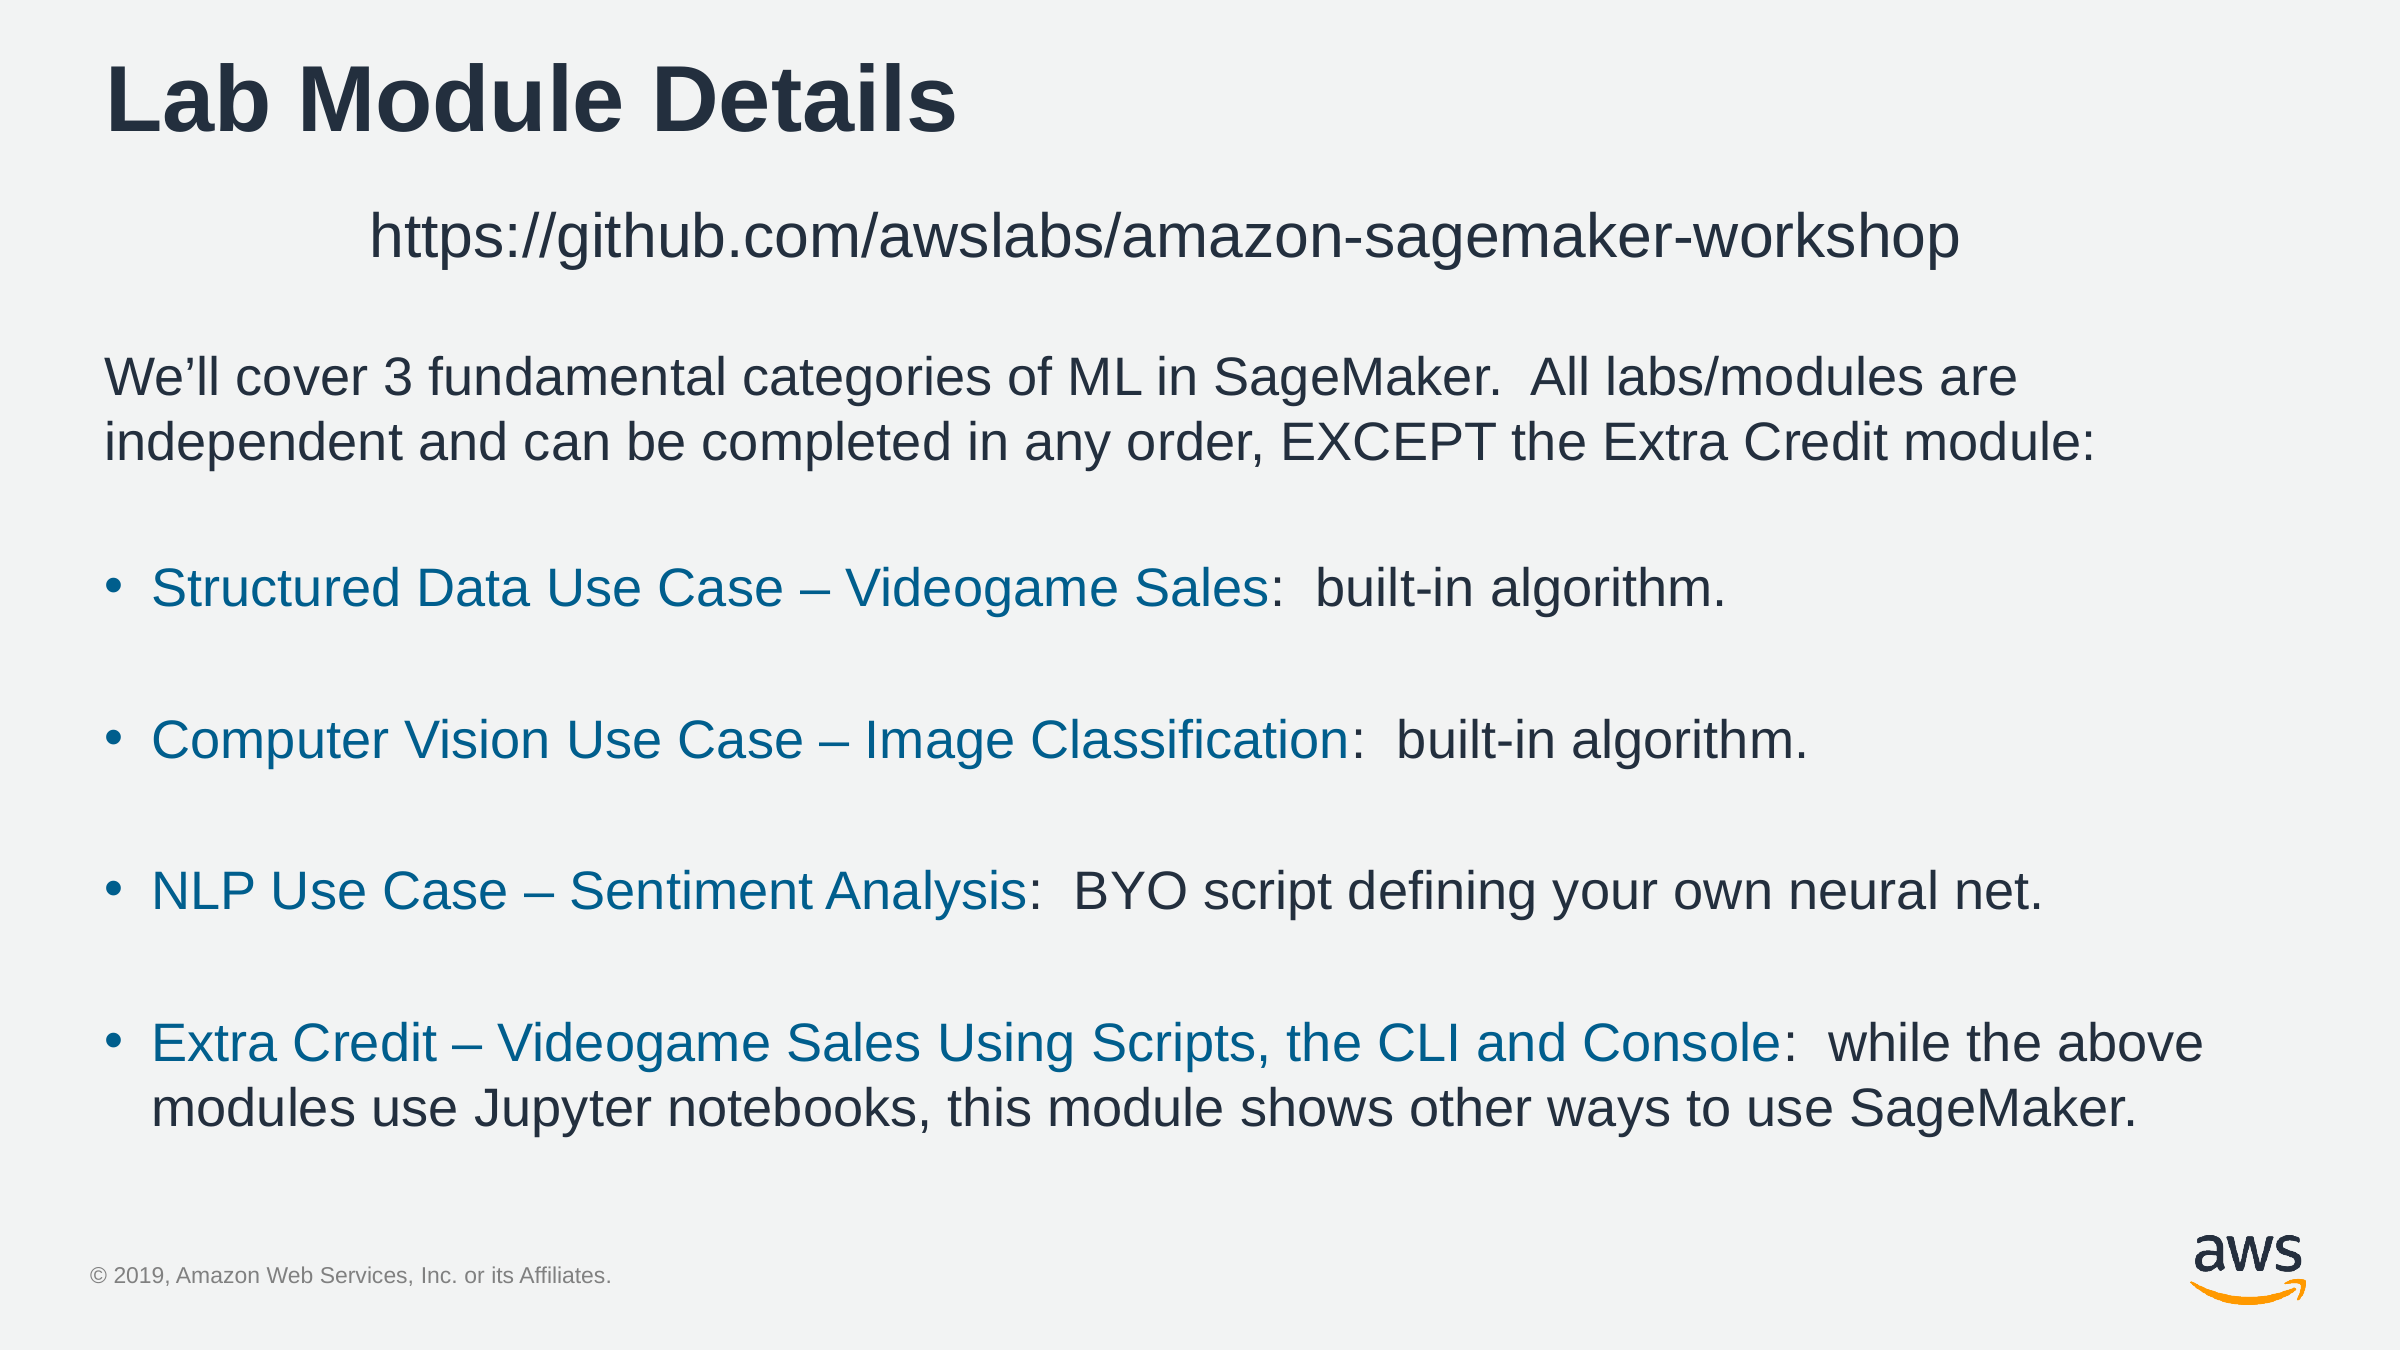

# Lab Module Details

https://github.com/awslabs/amazon-sagemaker-workshop

We’ll cover 3 fundamental categories of ML in SageMaker.  All labs/modules are independent and can be completed in any order, EXCEPT the Extra Credit module:

Structured Data Use Case – Videogame Sales:  built-in algorithm.

Computer Vision Use Case – Image Classification:  built-in algorithm.

NLP Use Case – Sentiment Analysis:  BYO script defining your own neural net.

Extra Credit – Videogame Sales Using Scripts, the CLI and Console:  while the above modules use Jupyter notebooks, this module shows other ways to use SageMaker.